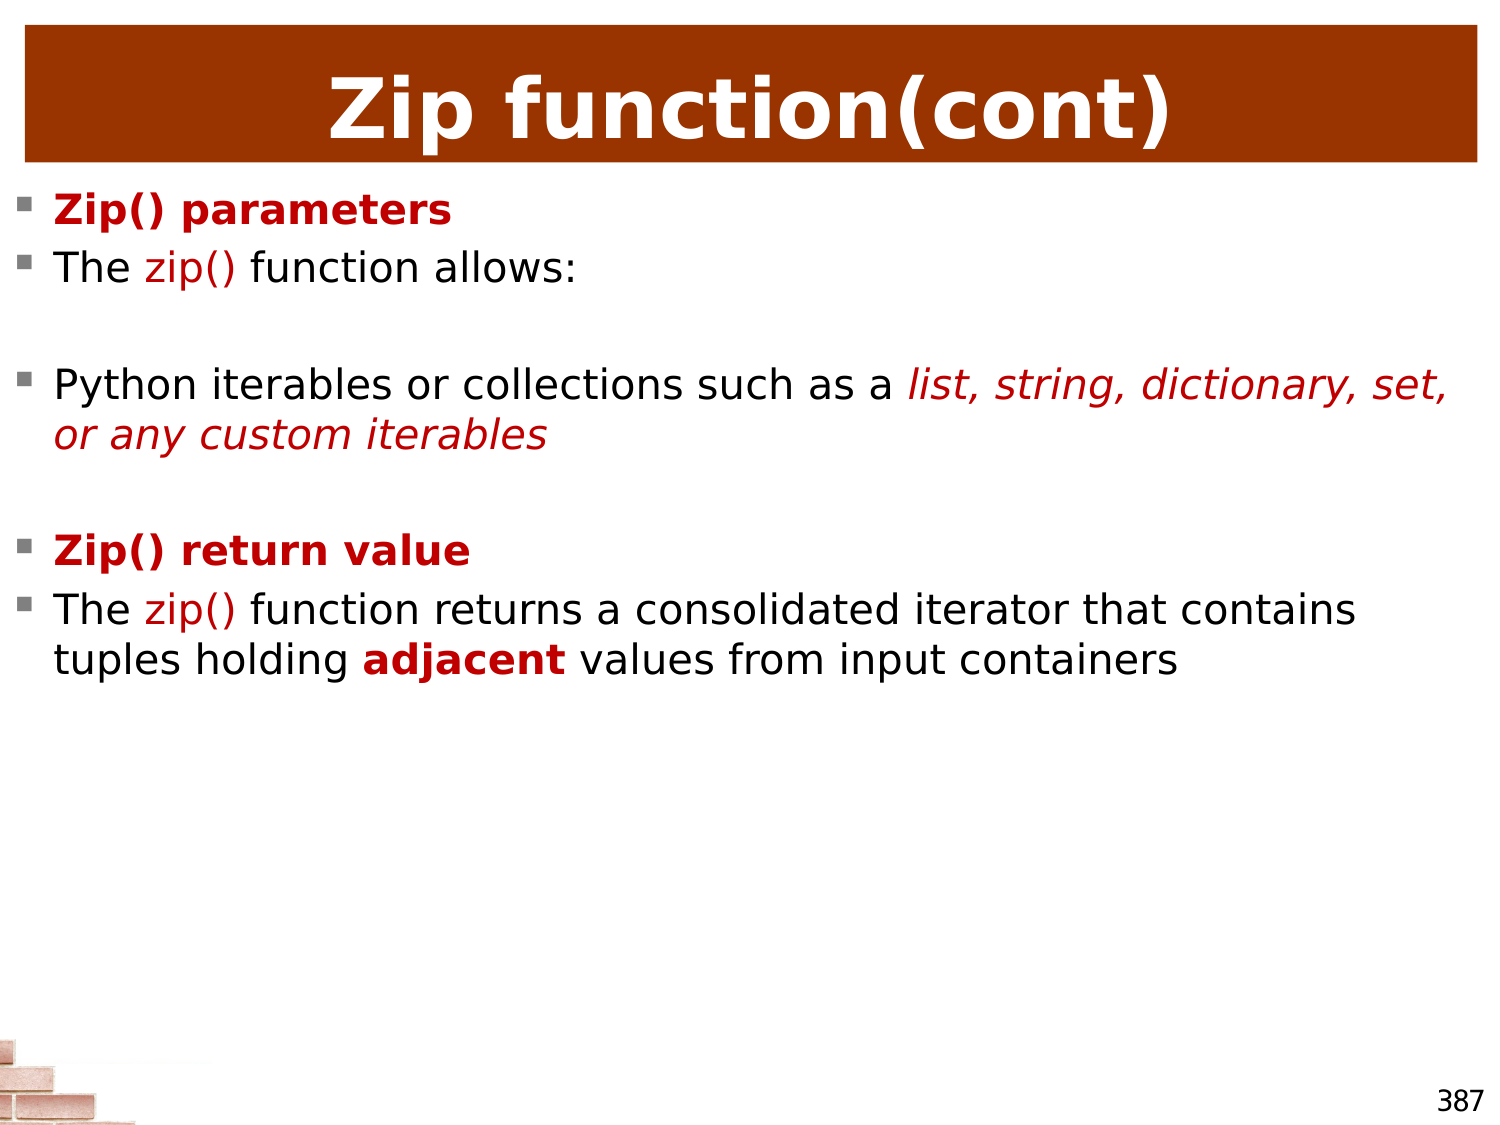

# Zip function(cont)
Zip() parameters
The zip() function allows:

Python iterables or collections such as a list, string, dictionary, set, or any custom iterables

Zip() return value
The zip() function returns a consolidated iterator that contains tuples holding adjacent values from input containers
387